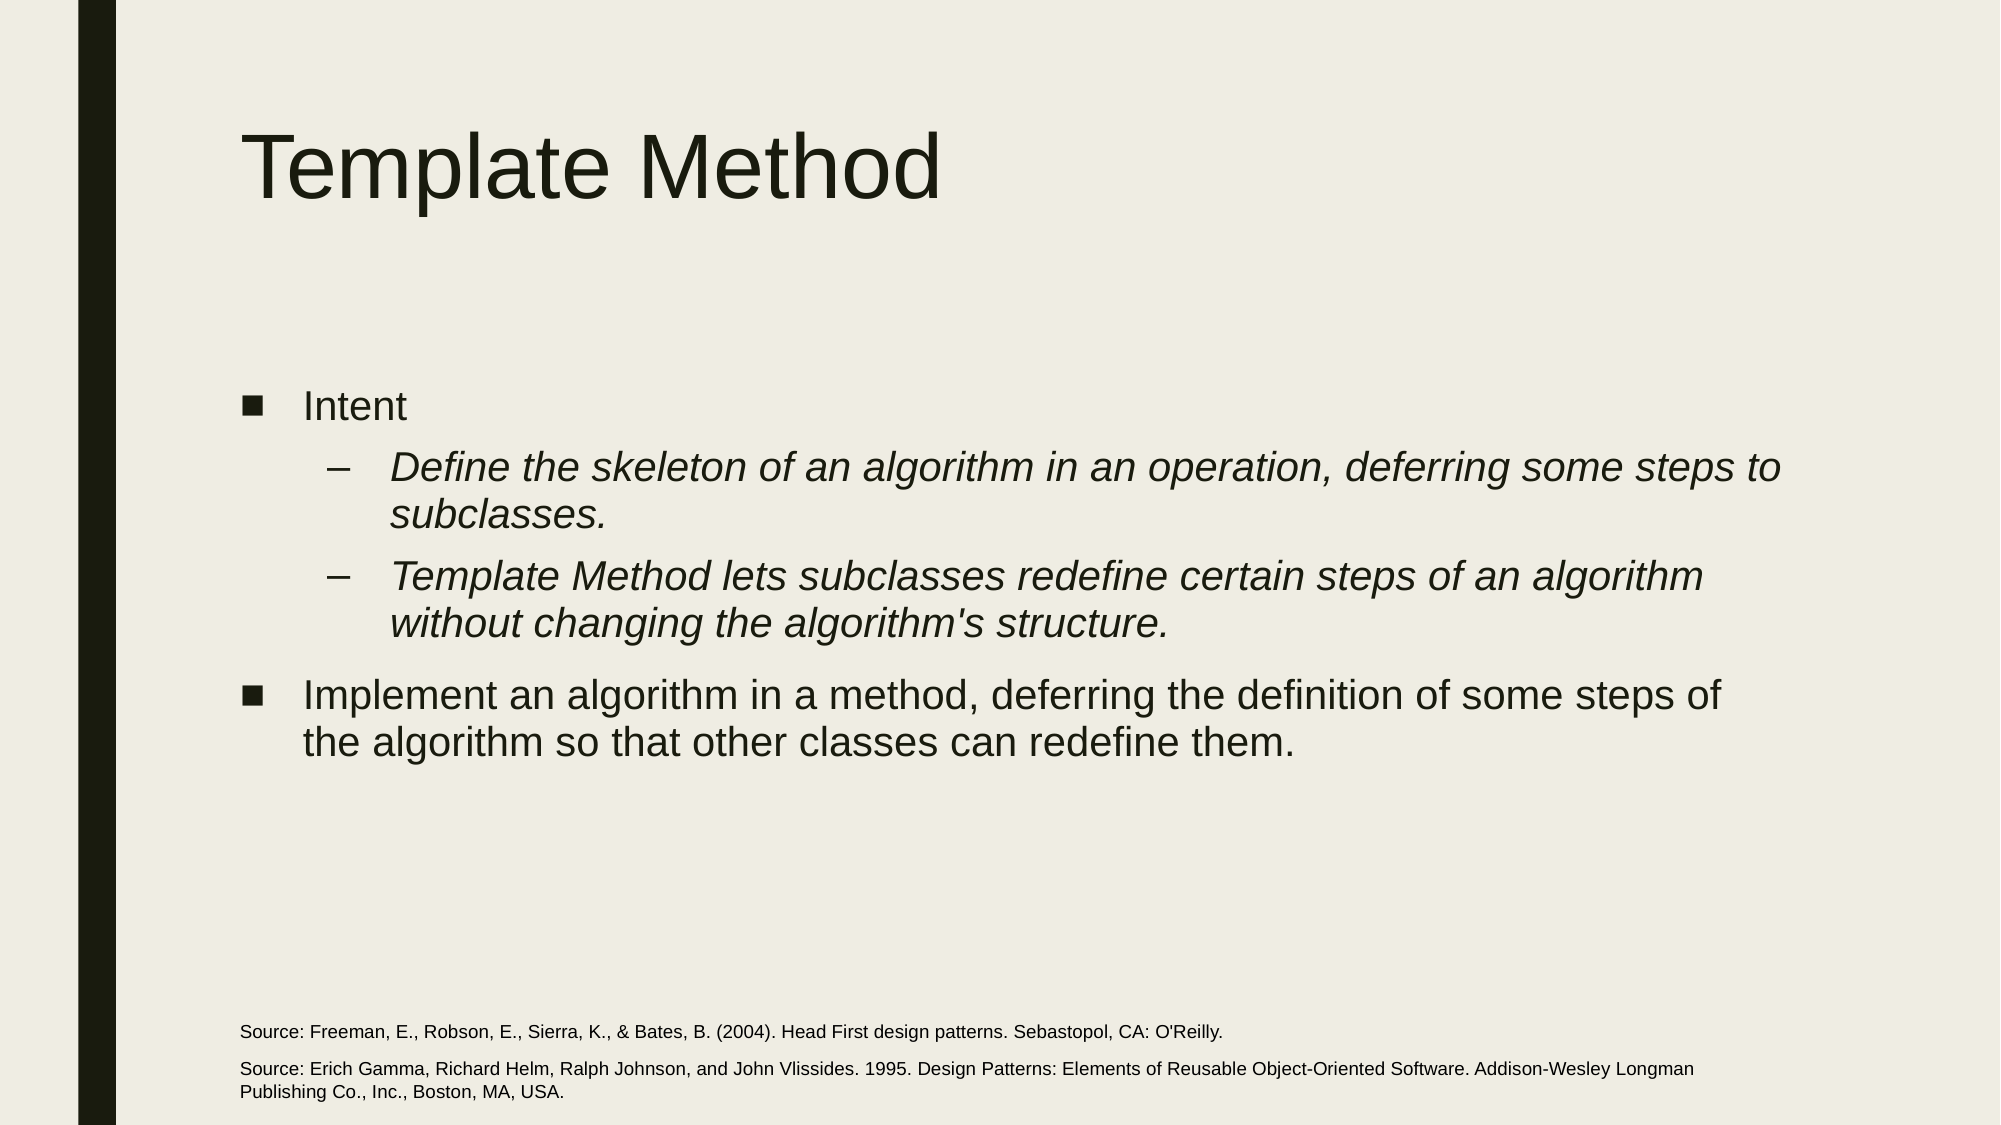

# Template Method
Intent
Define the skeleton of an algorithm in an operation, deferring some steps to subclasses.
Template Method lets subclasses redefine certain steps of an algorithm without changing the algorithm's structure.
Implement an algorithm in a method, deferring the definition of some steps of the algorithm so that other classes can redefine them.
Source: Freeman, E., Robson, E., Sierra, K., & Bates, B. (2004). Head First design patterns. Sebastopol, CA: O'Reilly.
Source: Erich Gamma, Richard Helm, Ralph Johnson, and John Vlissides. 1995. Design Patterns: Elements of Reusable Object-Oriented Software. Addison-Wesley Longman Publishing Co., Inc., Boston, MA, USA.